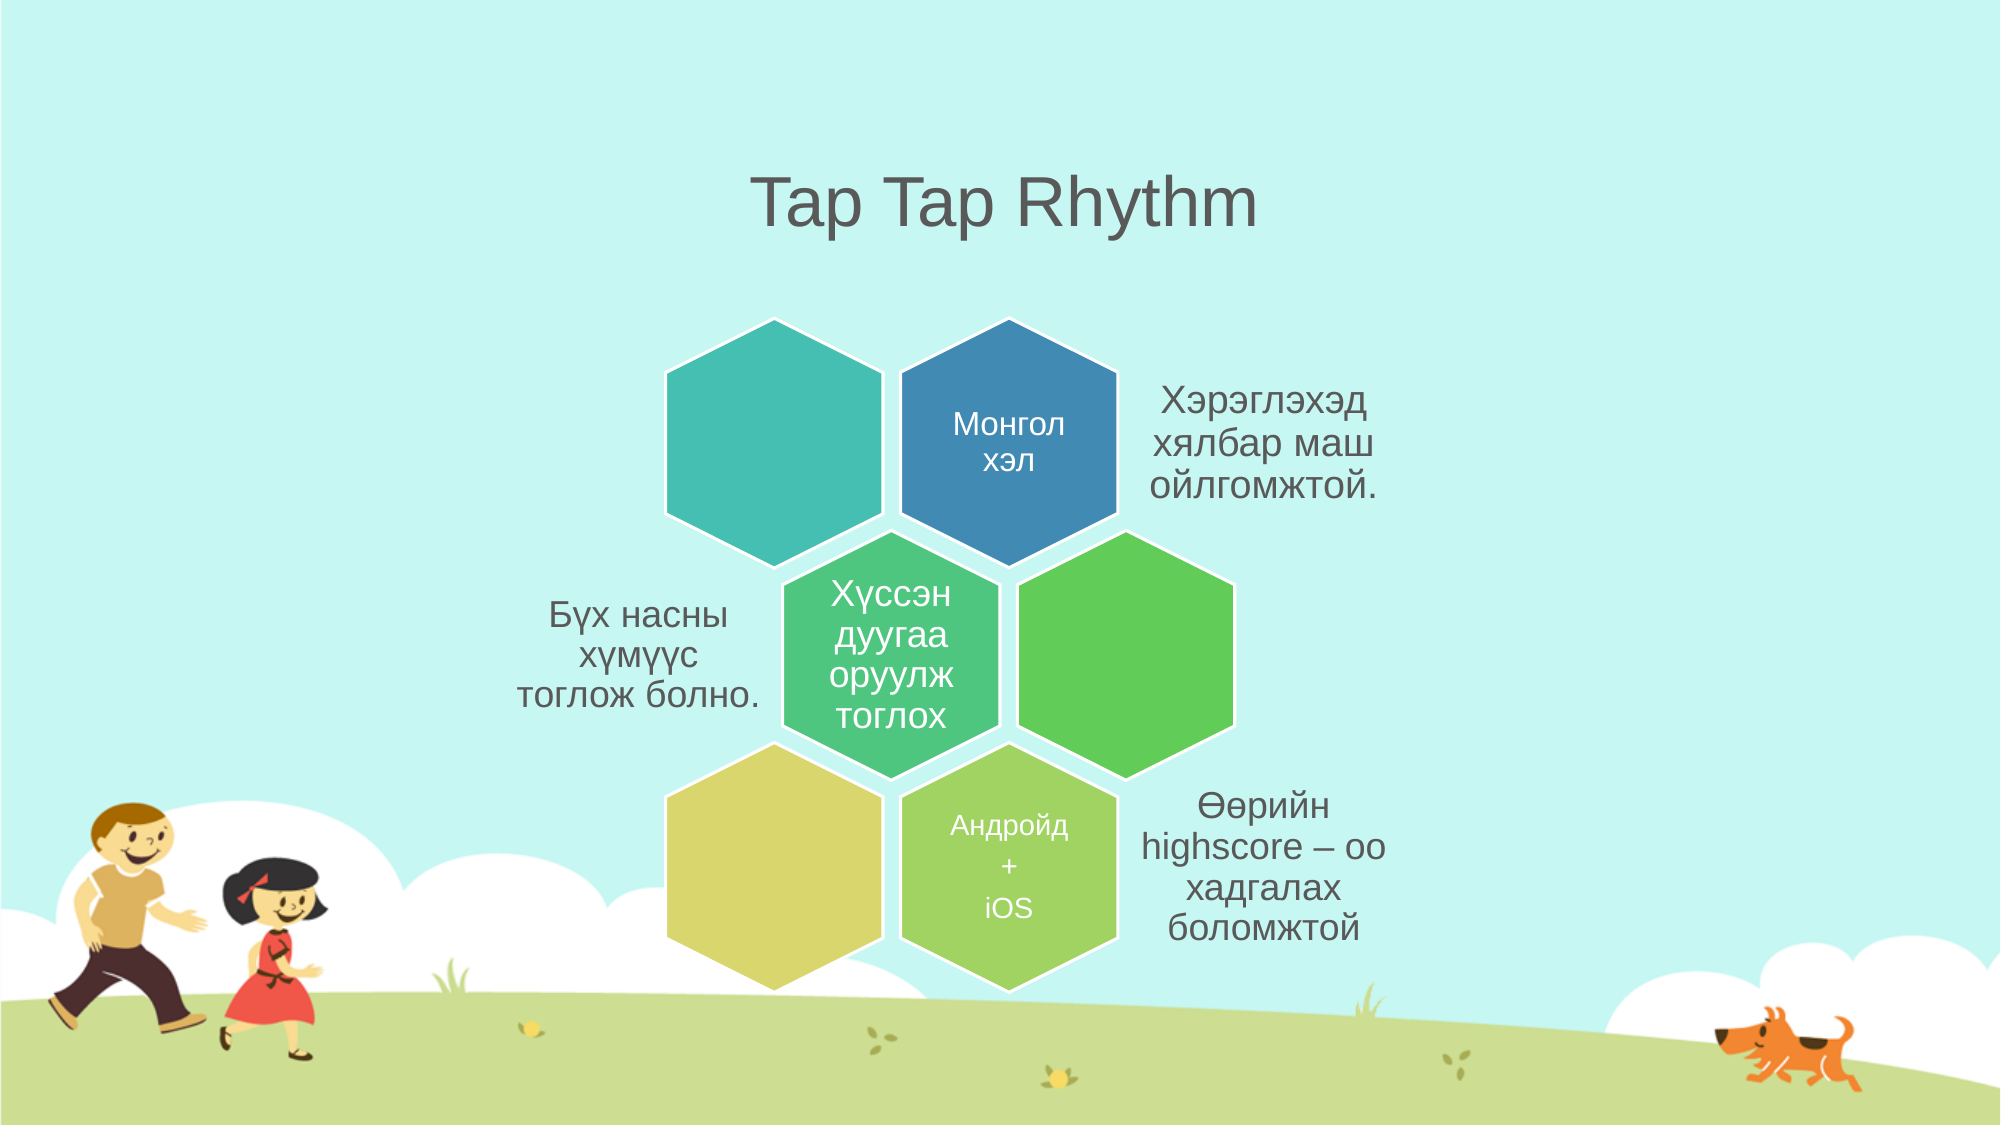

# Tap Tap Rhythm
Монгол хэл
Хэрэглэхэд хялбар маш ойлгомжтой.

Хүссэн дуугаа оруулж тоглох
Бүх насны хүмүүс тоглож болно.

Андройд
+
iOS
Өөрийн highscore – оо хадгалах боломжтой